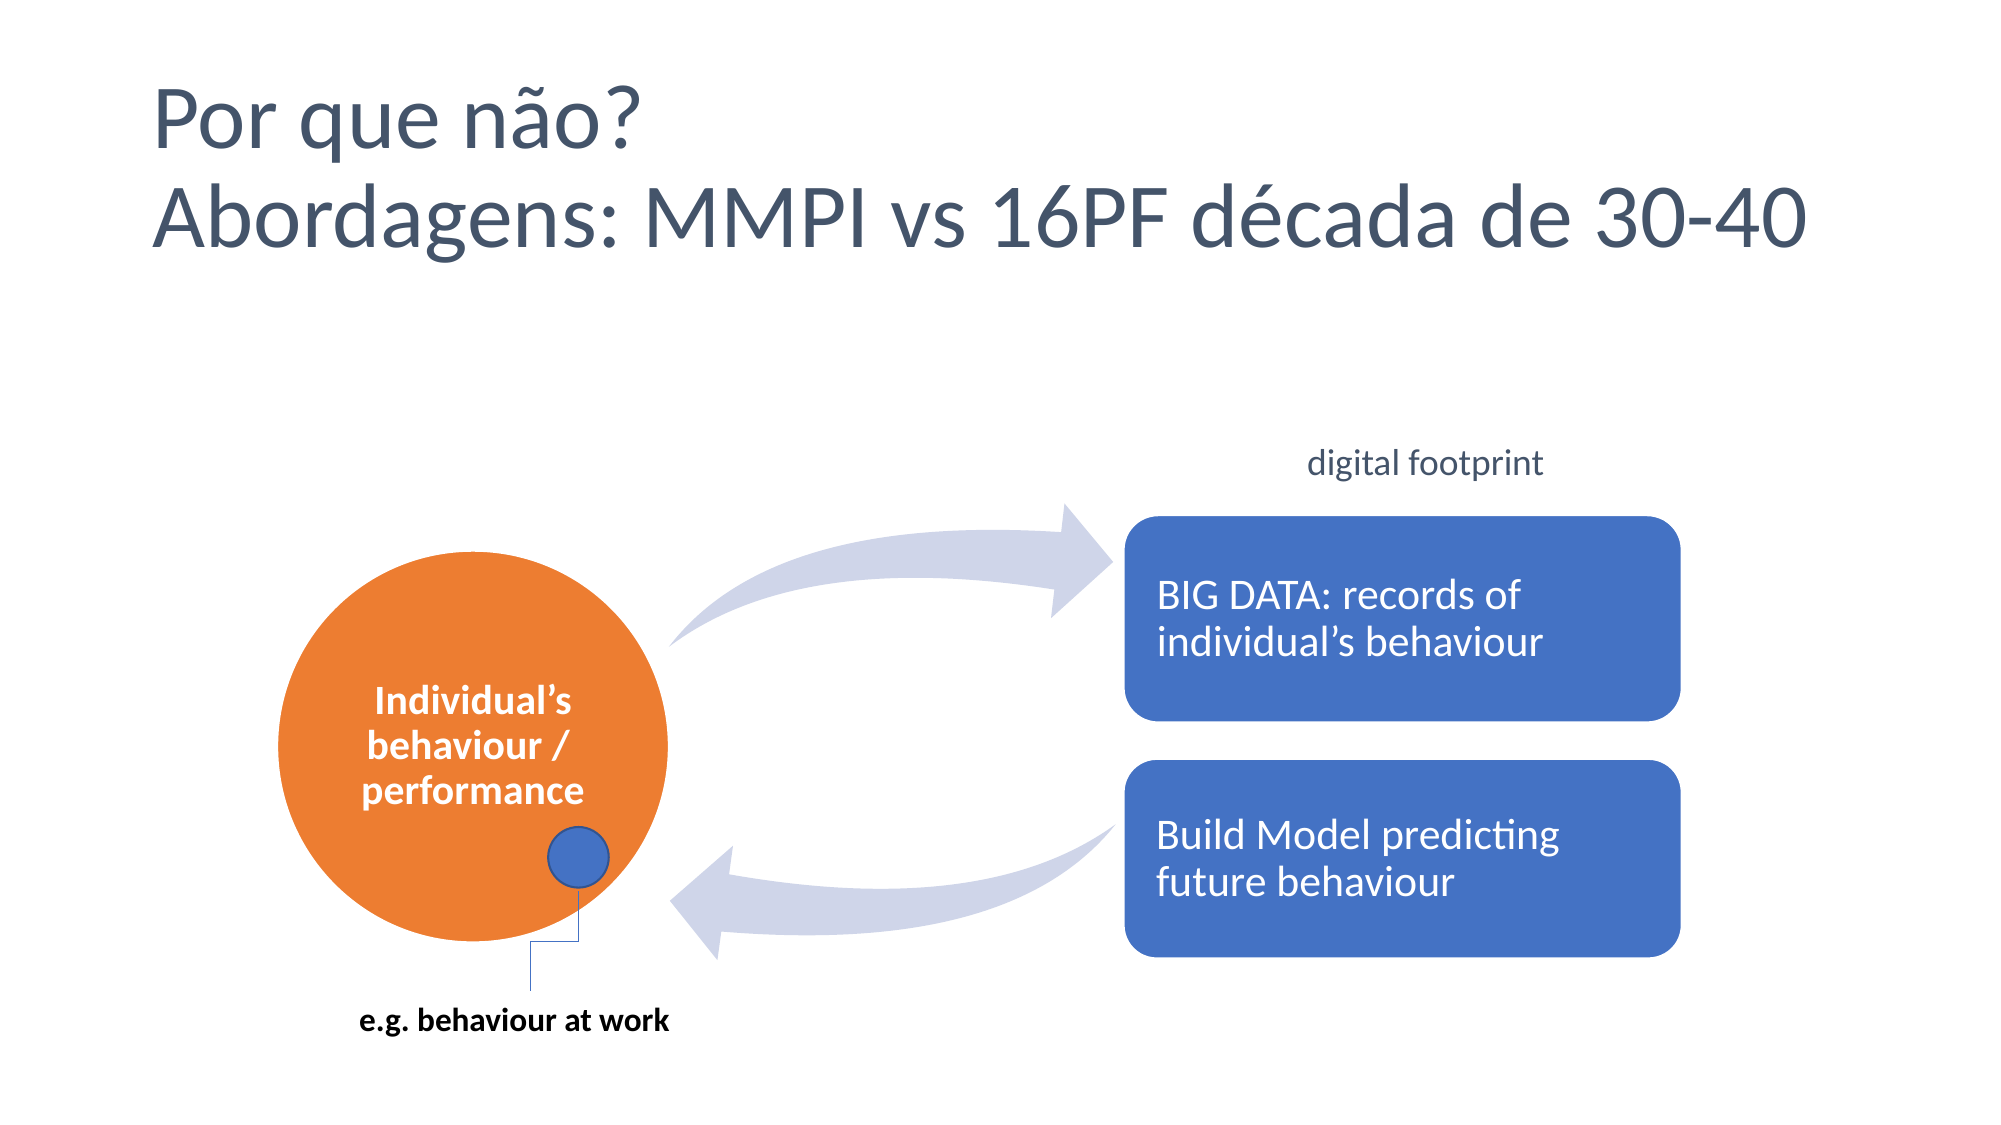

# Por que não? Abordagens: MMPI vs 16PF década de 30-40
digital footprint

BIG DATA: records of individual’s behaviour
Build Model predicting future behaviour
Individual’s behaviour /  performance

e.g. behaviour at work